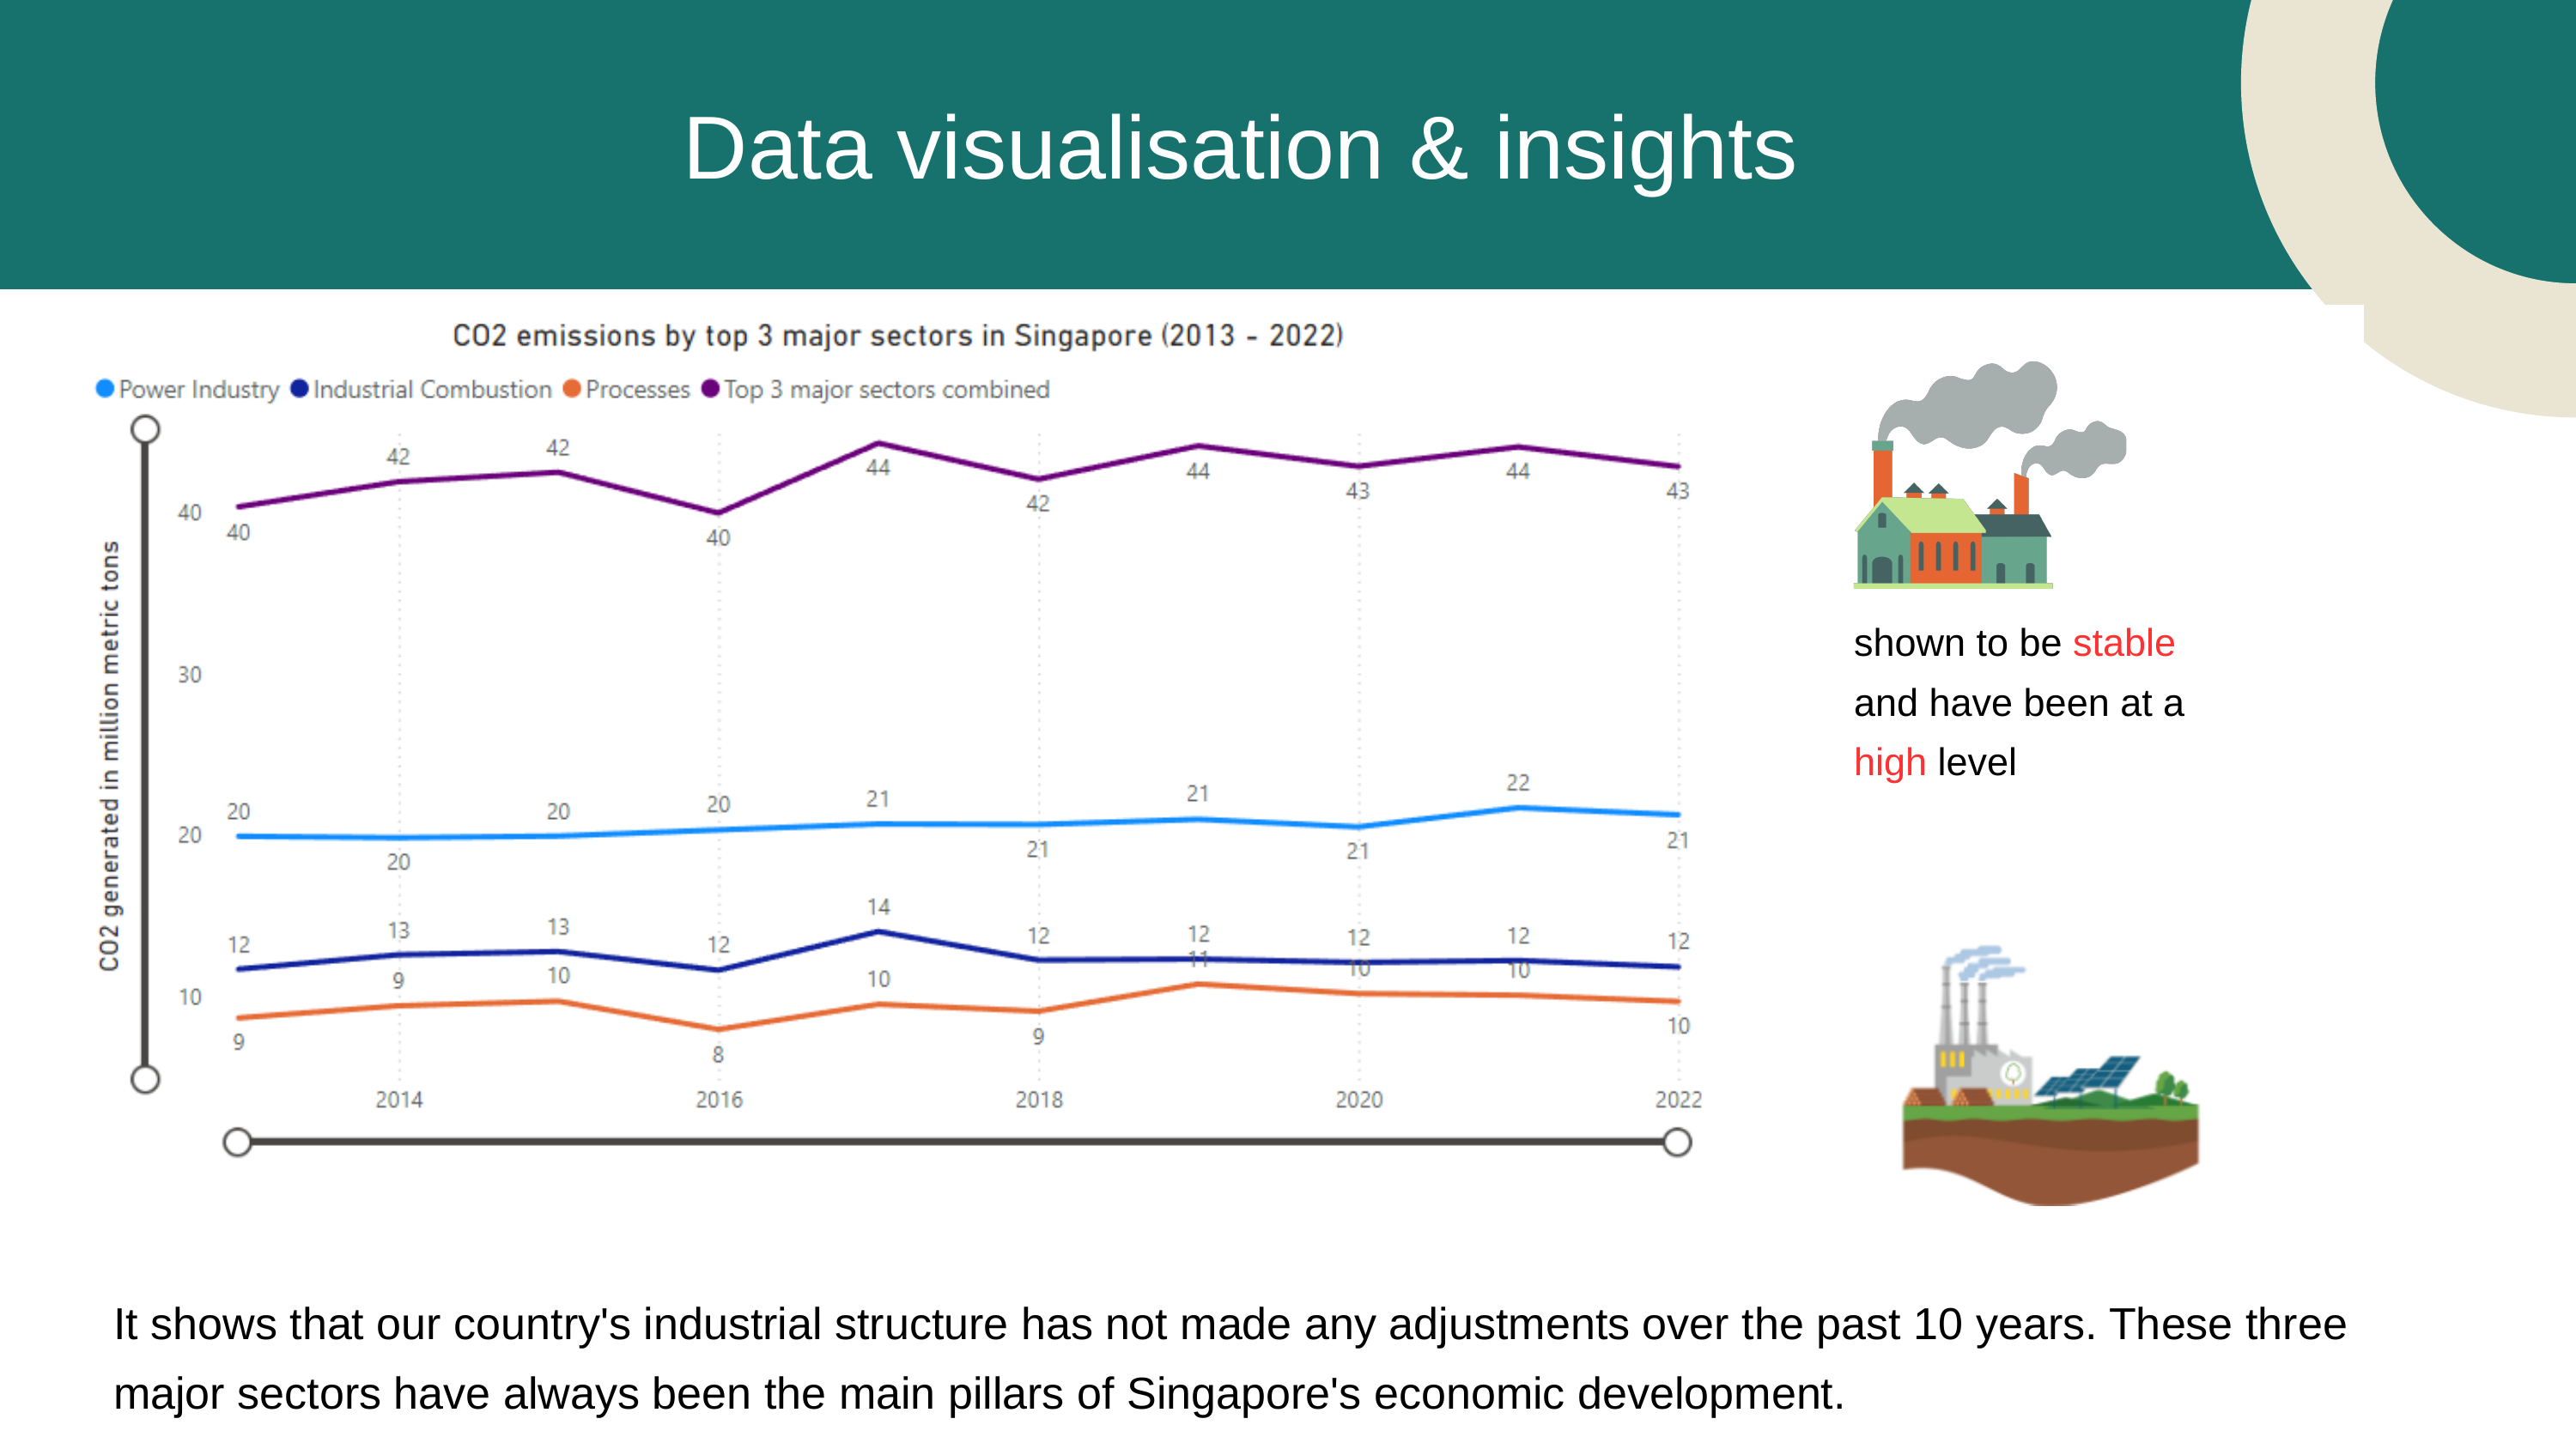

Data visualisation & insights

shown to be stable and have been at a high level

It shows that our country's industrial structure has not made any adjustments over the past 10 years. These three major sectors have always been the main pillars of Singapore's economic development.